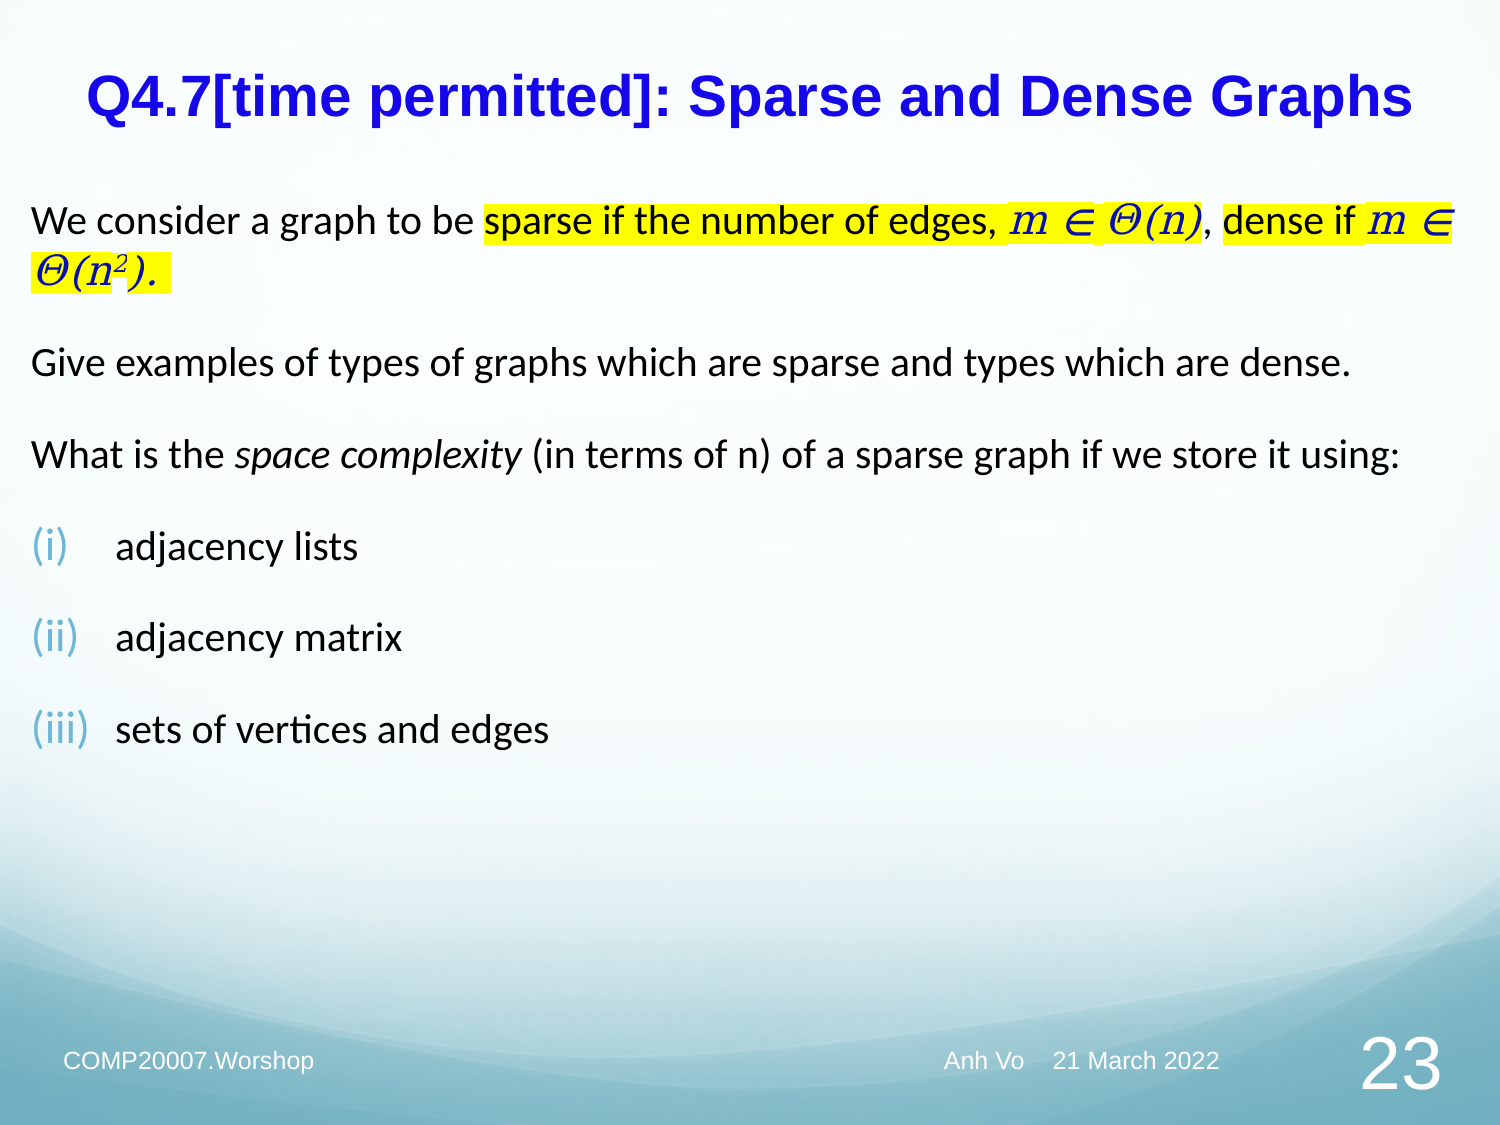

# Q4.7[time permitted]: Sparse and Dense Graphs
We consider a graph to be sparse if the number of edges, m ∈ Θ(n), dense if m ∈ Θ(n2).
Give examples of types of graphs which are sparse and types which are dense.
What is the space complexity (in terms of n) of a sparse graph if we store it using:
adjacency lists
adjacency matrix
sets of vertices and edges

COMP20007.Worshop
Anh Vo    21 March 2022
23